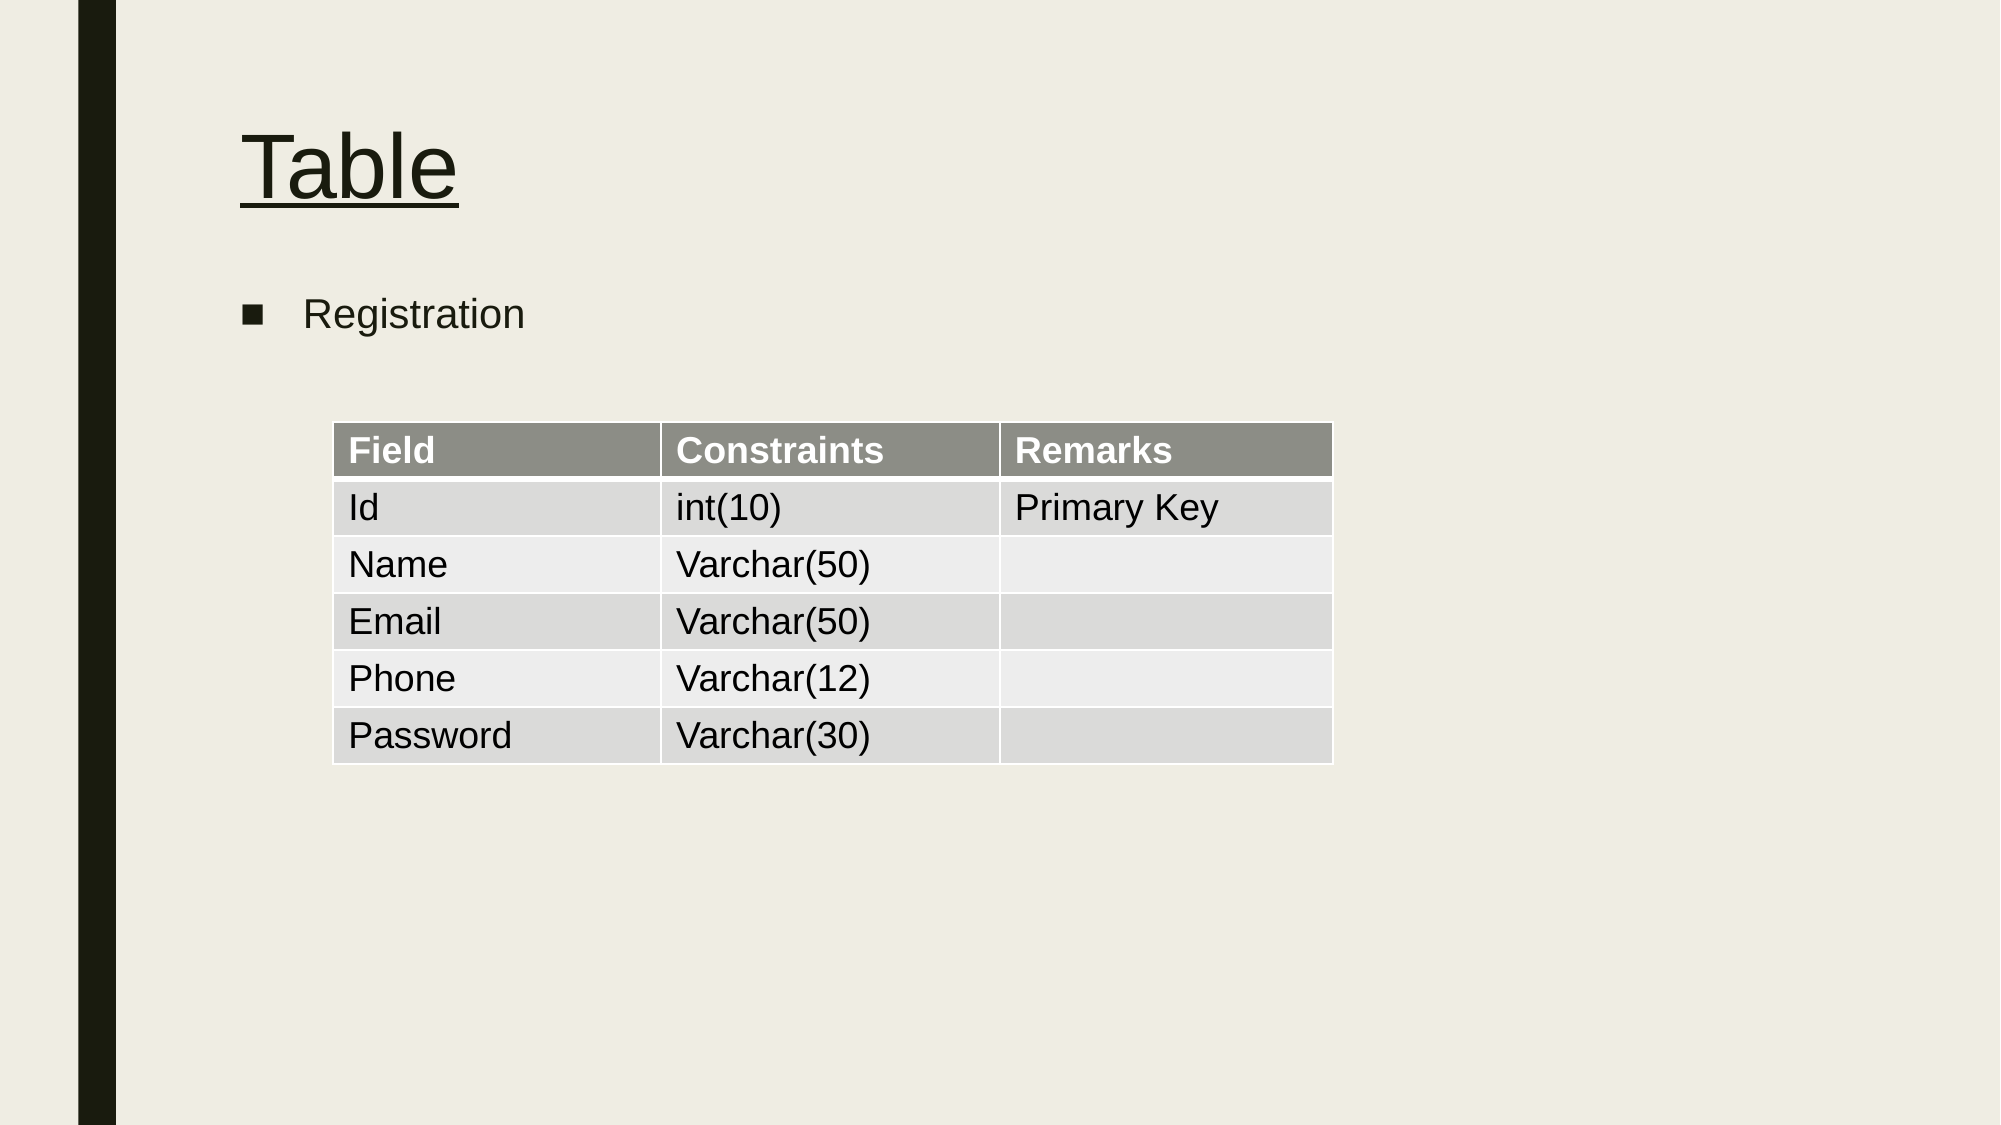

# Table
Registration

| Field | Constraints | Remarks |
| --- | --- | --- |
| Id | int(10) | Primary Key |
| Name | Varchar(50) |  |
| Email | Varchar(50) |  |
| Phone | Varchar(12) |  |
| Password | Varchar(30) |  |